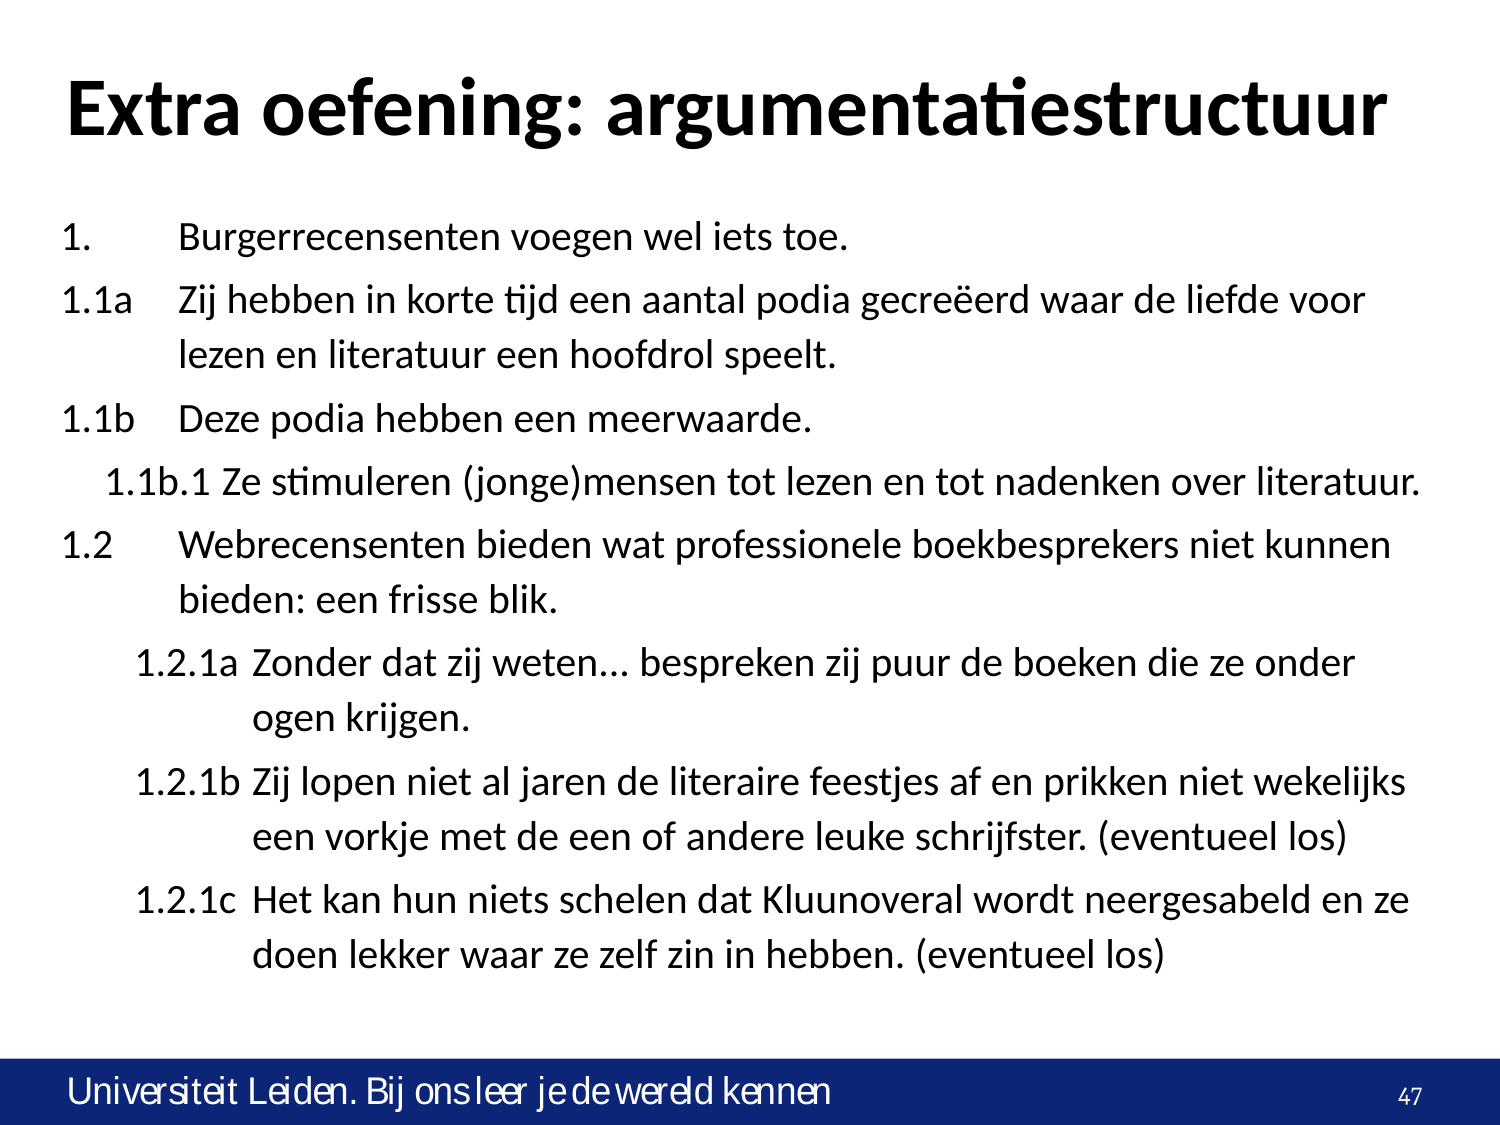

# Extra oefening: argumentatiestructuur
1.	Burgerrecensenten voegen wel iets toe.
1.1a	Zij hebben in korte tijd een aantal podia gecreëerd waar de liefde voor lezen en literatuur een hoofdrol speelt.
1.1b 	Deze podia hebben een meerwaarde.
1.1b.1 	Ze stimuleren (jonge)mensen tot lezen en tot nadenken over literatuur.
1.2 	Webrecensenten bieden wat professionele boekbesprekers niet kunnen bieden: een frisse blik.
1.2.1a 	Zonder dat zij weten... bespreken zij puur de boeken die ze onder ogen krijgen.
1.2.1b 	Zij lopen niet al jaren de literaire feestjes af en prikken niet wekelijks een vorkje met de een of andere leuke schrijfster. (eventueel los)
1.2.1c 	Het kan hun niets schelen dat Kluunoveral wordt neergesabeld en ze doen lekker waar ze zelf zin in hebben. (eventueel los)